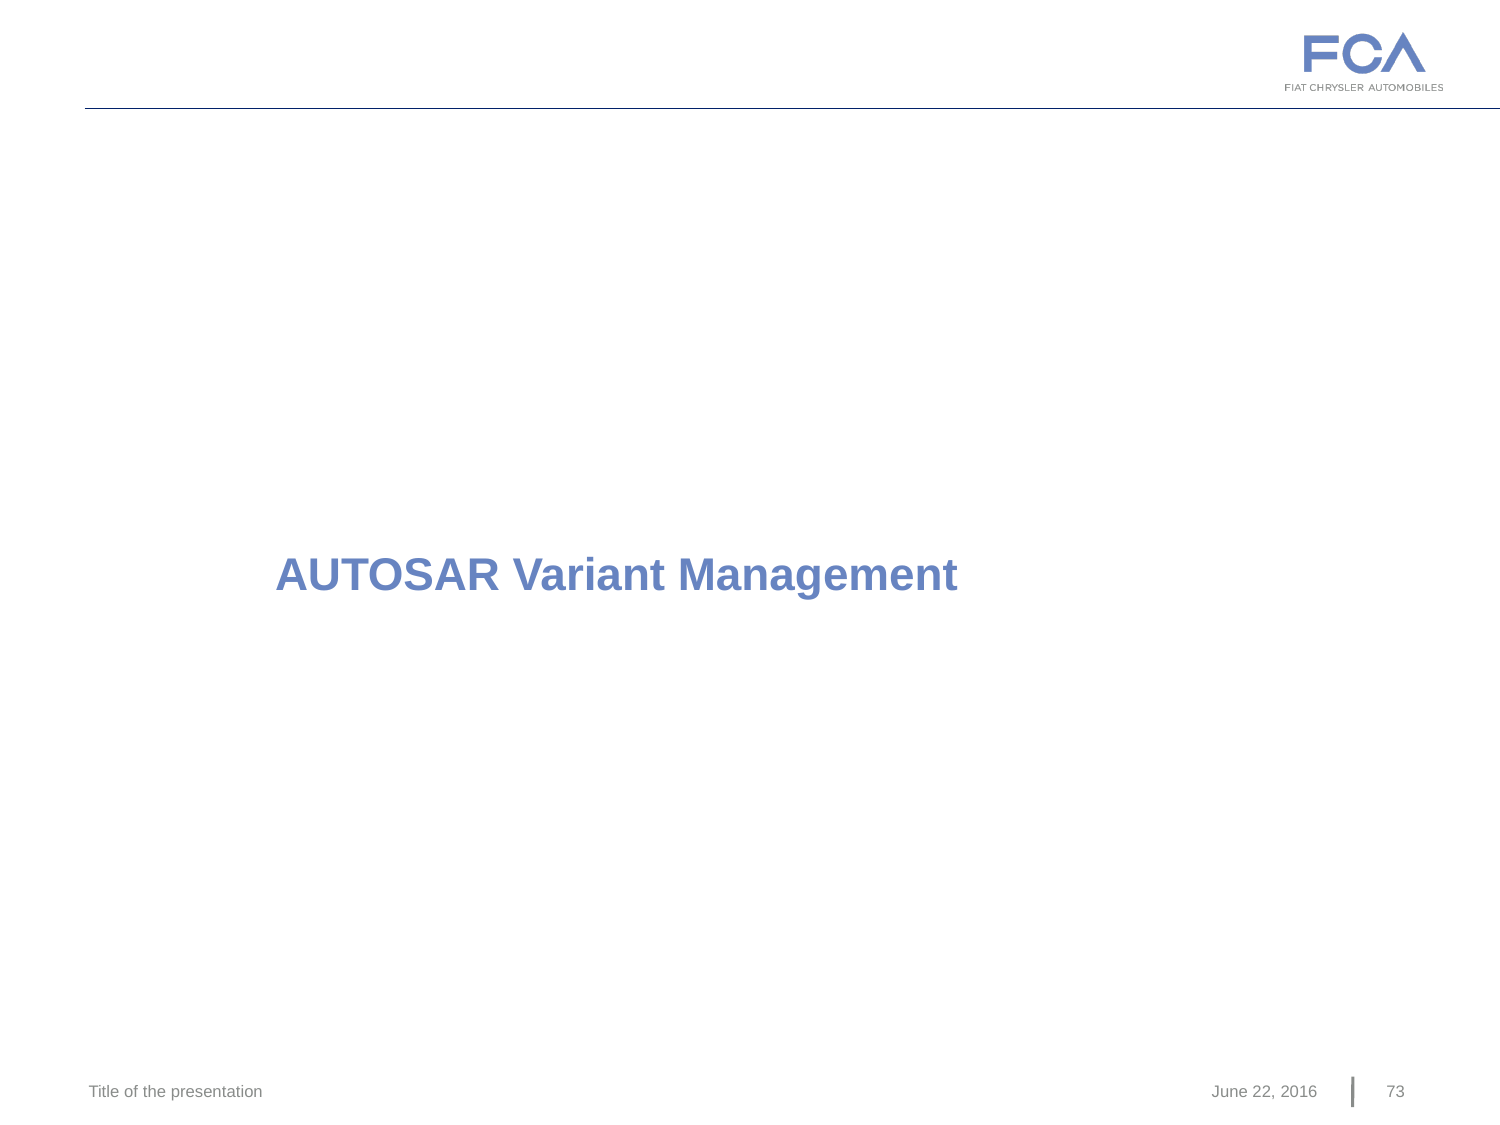

AUTOSAR Variant Management
Title of the presentation
June 22, 2016
73